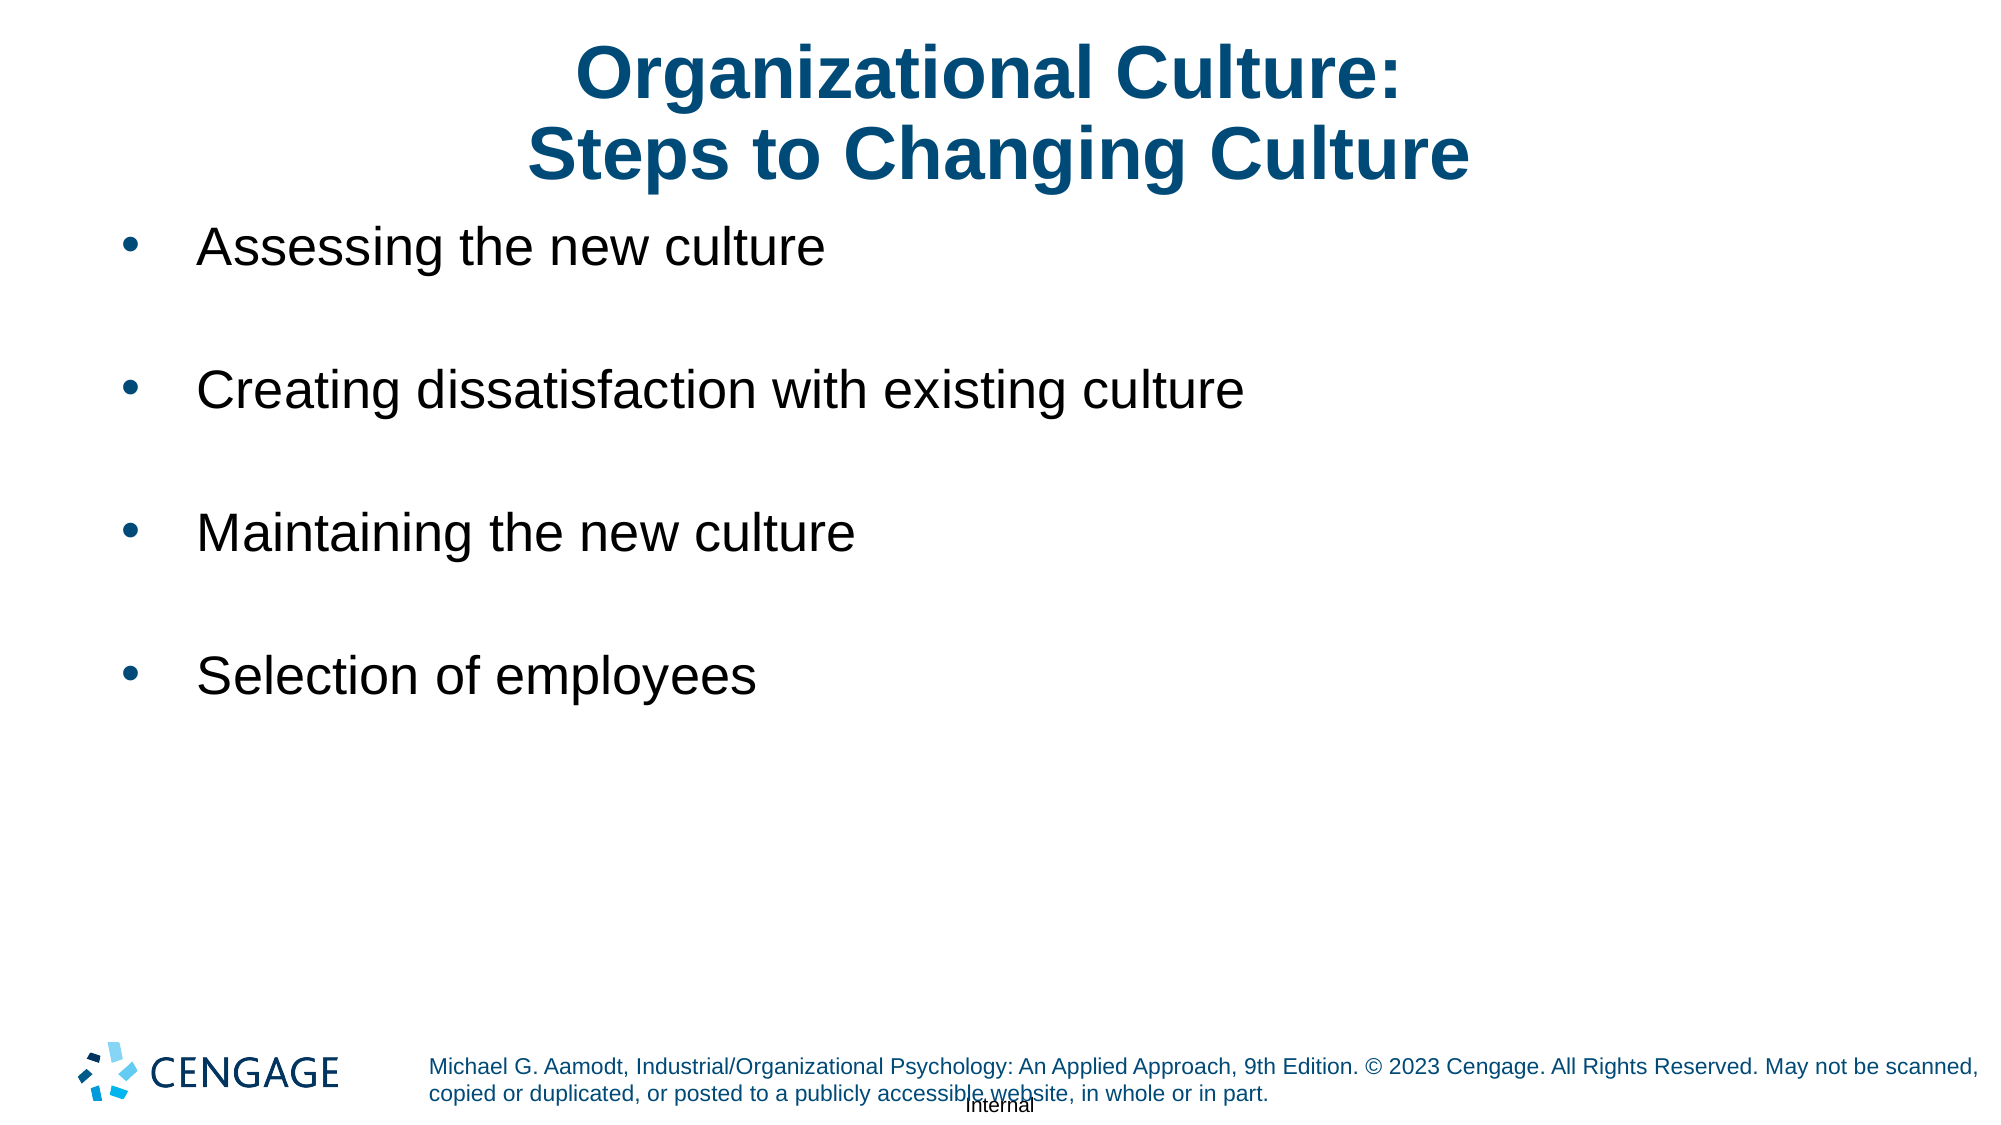

# Organizational Culture: Steps to Changing Culture
Assessing the new culture
Creating dissatisfaction with existing culture
Maintaining the new culture
Selection of employees